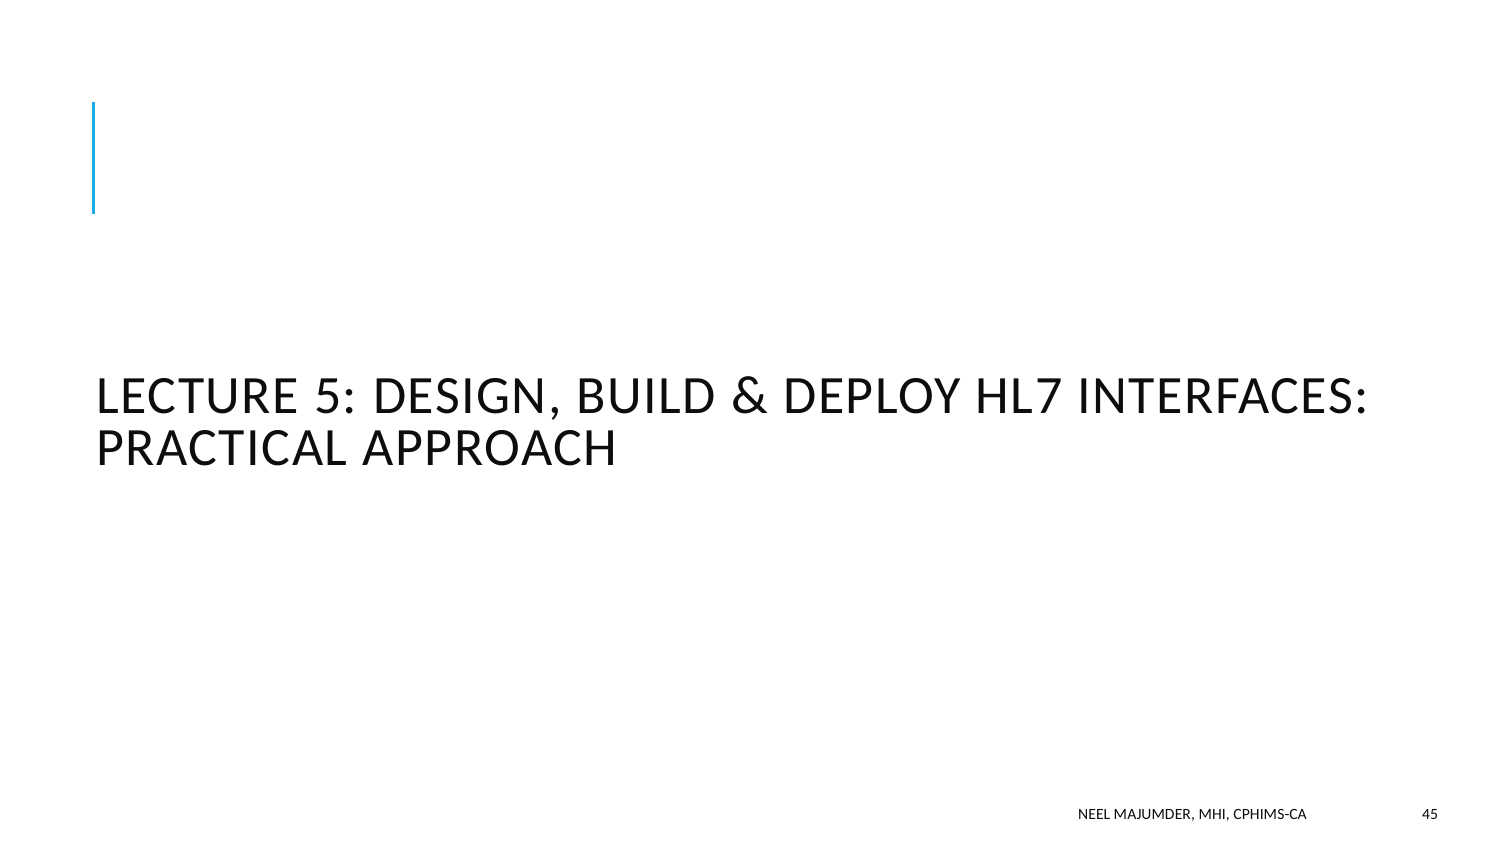

# Lecture 5: Design, BUILD & DEPLOY HL7 Interfaces: Practical Approach
Neel Majumder, MHI, CPHIMS-CA
45